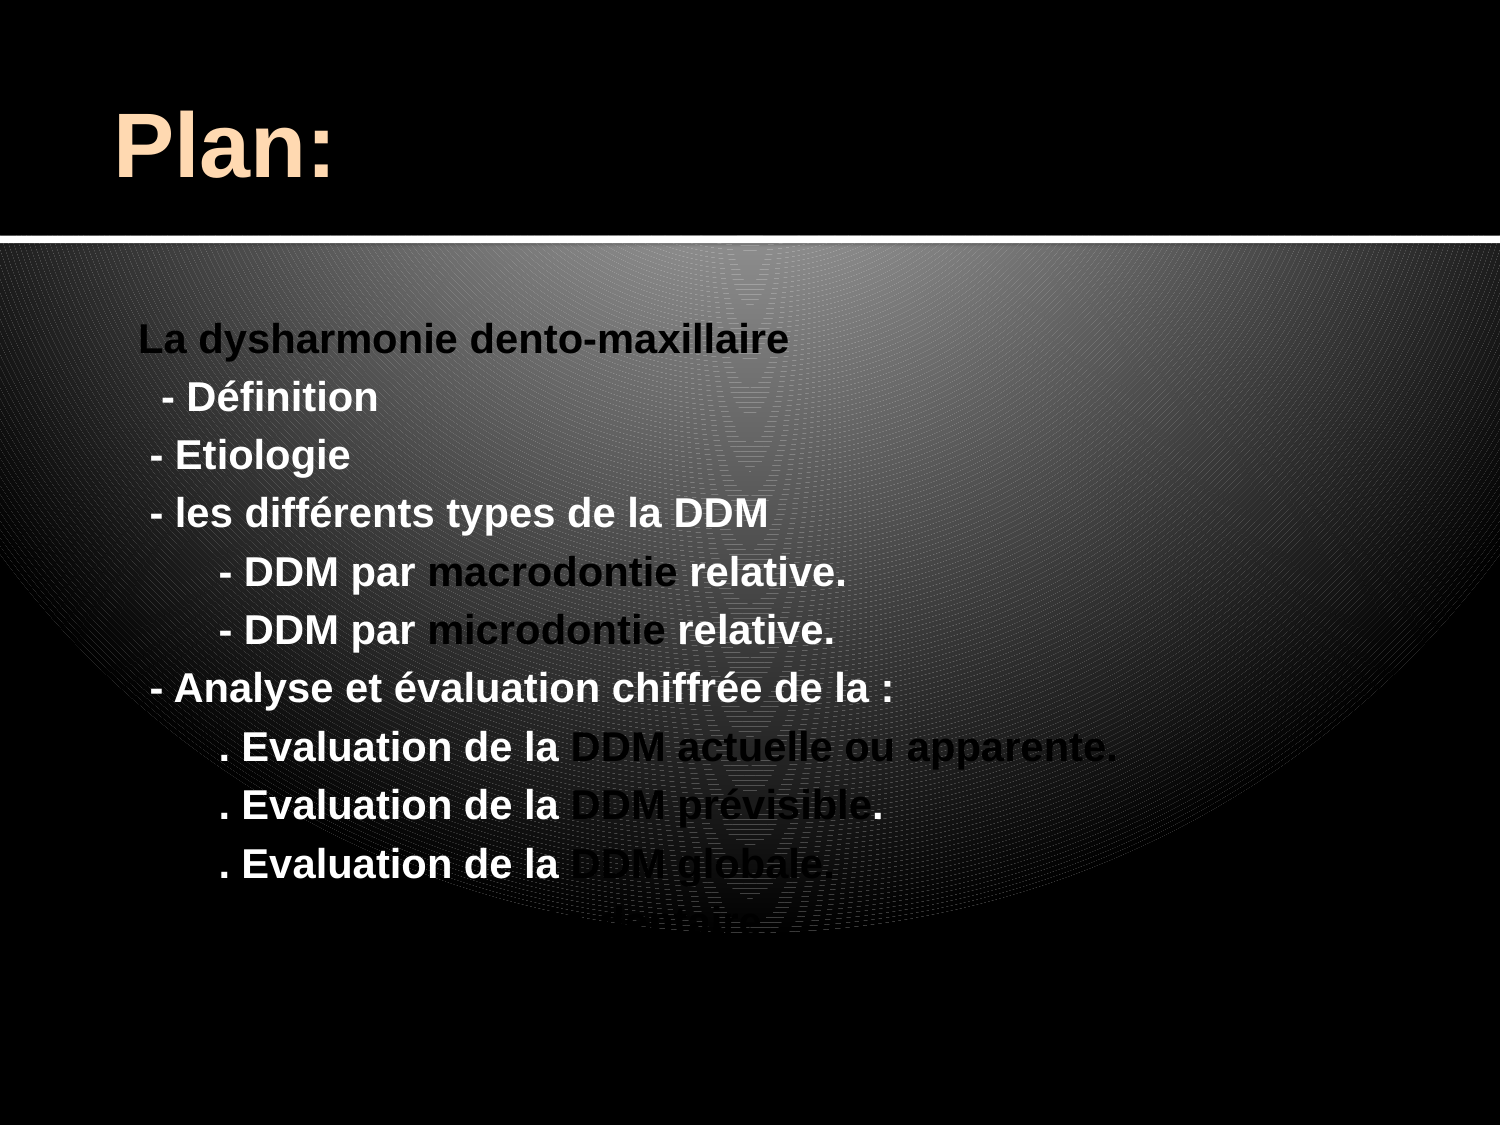

Plan:

  La dysharmonie dento-maxillaire
    - Définition
   - Etiologie
   - les différents types de la DDM
         - DDM par macrodontie relative.
         - DDM par microdontie relative.
   - Analyse et évaluation chiffrée de la :
         . Evaluation de la DDM actuelle ou apparente.
         . Evaluation de la DDM prévisible.
         . Evaluation de la DDM globale.
- La dysharmonie dento-dentaire.
Conclusion
Bibliographie